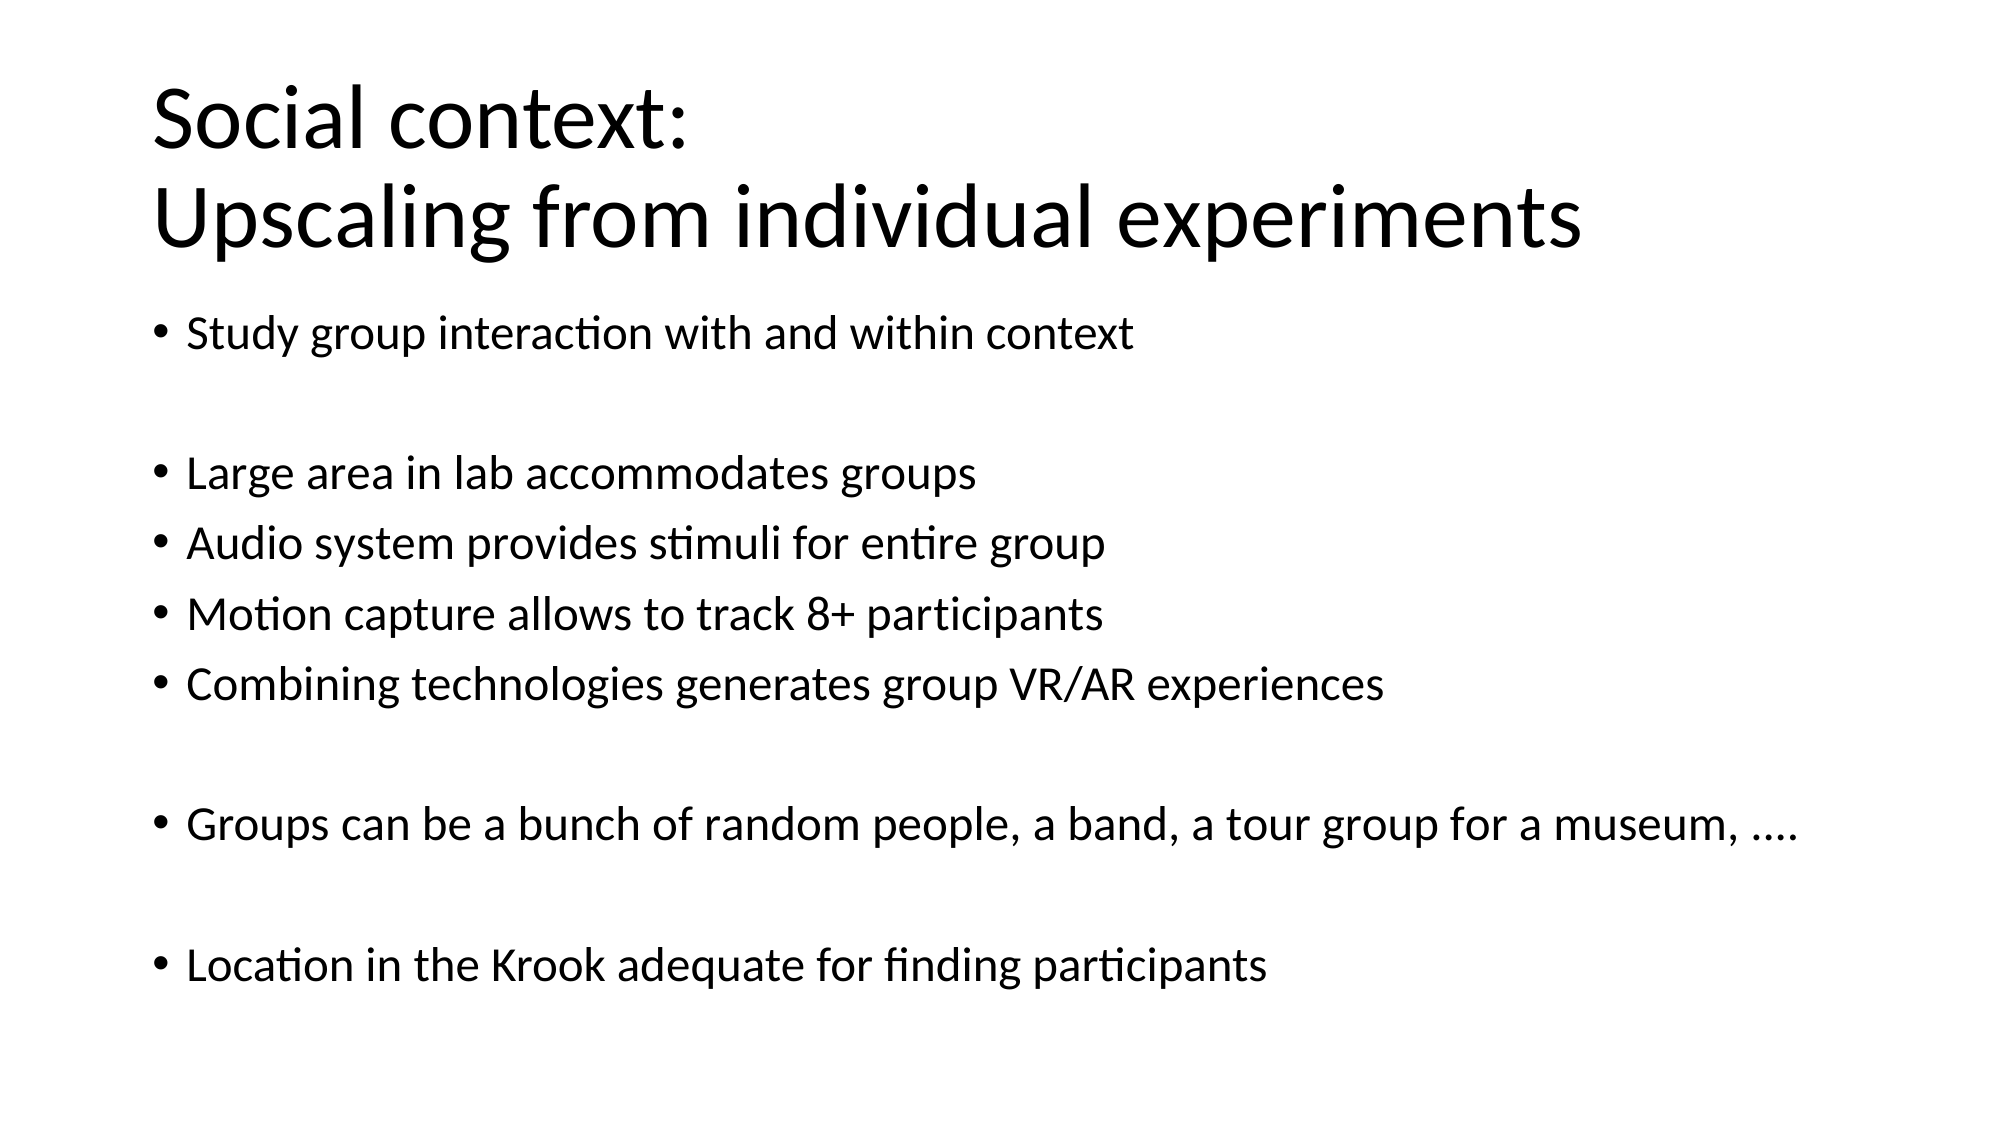

# Social context: Upscaling from individual experiments
Study group interaction with and within context

Large area in lab accommodates groups
Audio system provides stimuli for entire group
Motion capture allows to track 8+ participants
Combining technologies generates group VR/AR experiences

Groups can be a bunch of random people, a band, a tour group for a museum, ....

Location in the Krook adequate for finding participants